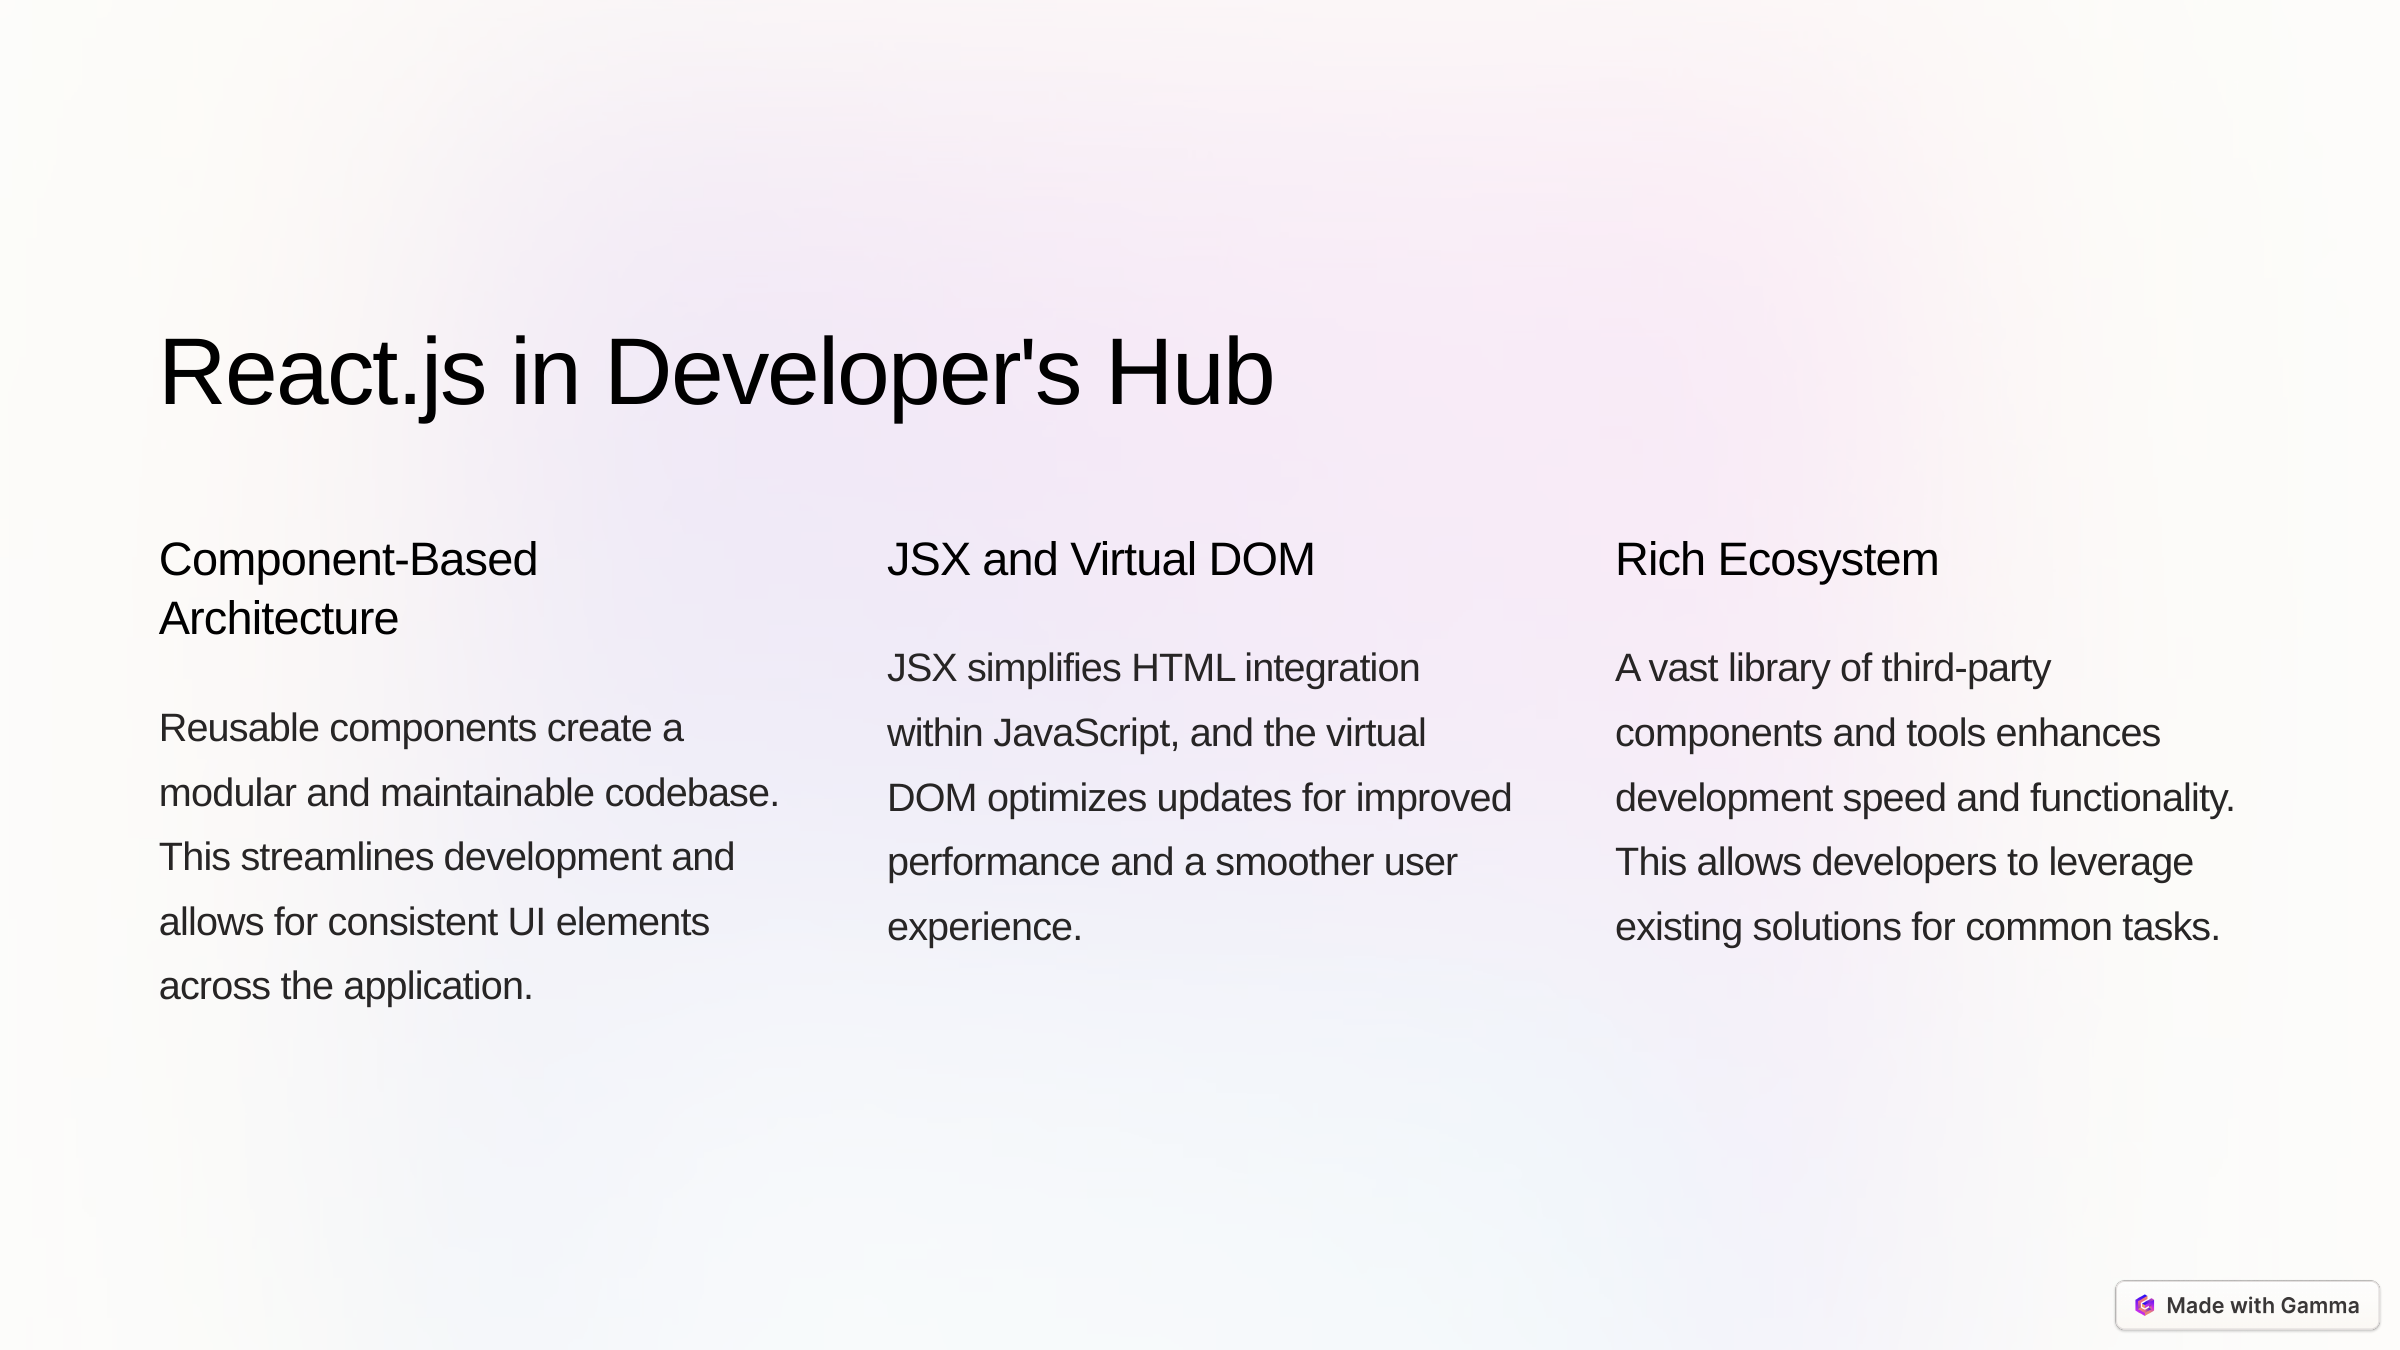

React.js in Developer's Hub
Component-Based Architecture
JSX and Virtual DOM
Rich Ecosystem
JSX simplifies HTML integration within JavaScript, and the virtual DOM optimizes updates for improved performance and a smoother user experience.
A vast library of third-party components and tools enhances development speed and functionality. This allows developers to leverage existing solutions for common tasks.
Reusable components create a modular and maintainable codebase. This streamlines development and allows for consistent UI elements across the application.